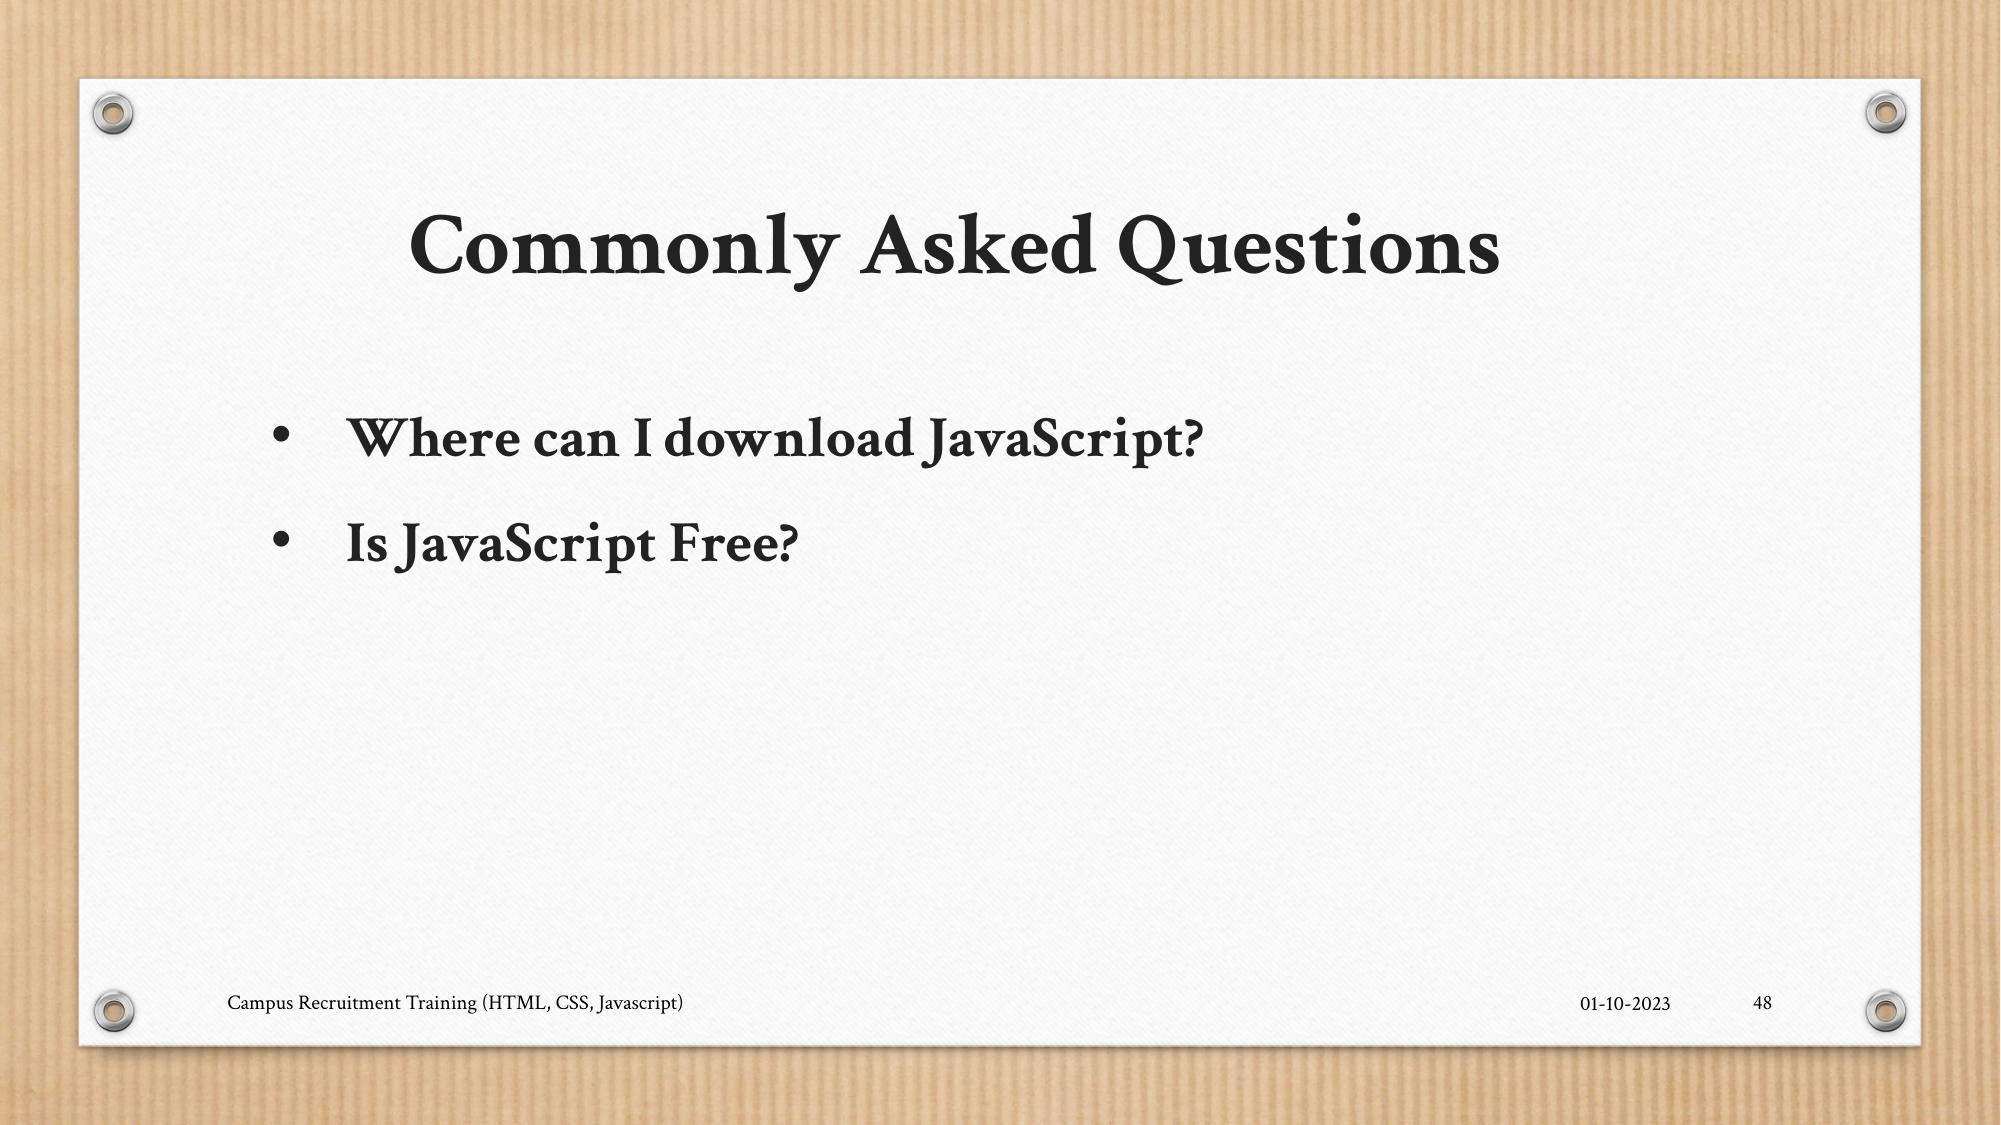

Commonly Asked Questions
Where can I download JavaScript?
Is JavaScript Free?
Campus Recruitment Training (HTML, CSS, Javascript)
01-10-2023
48